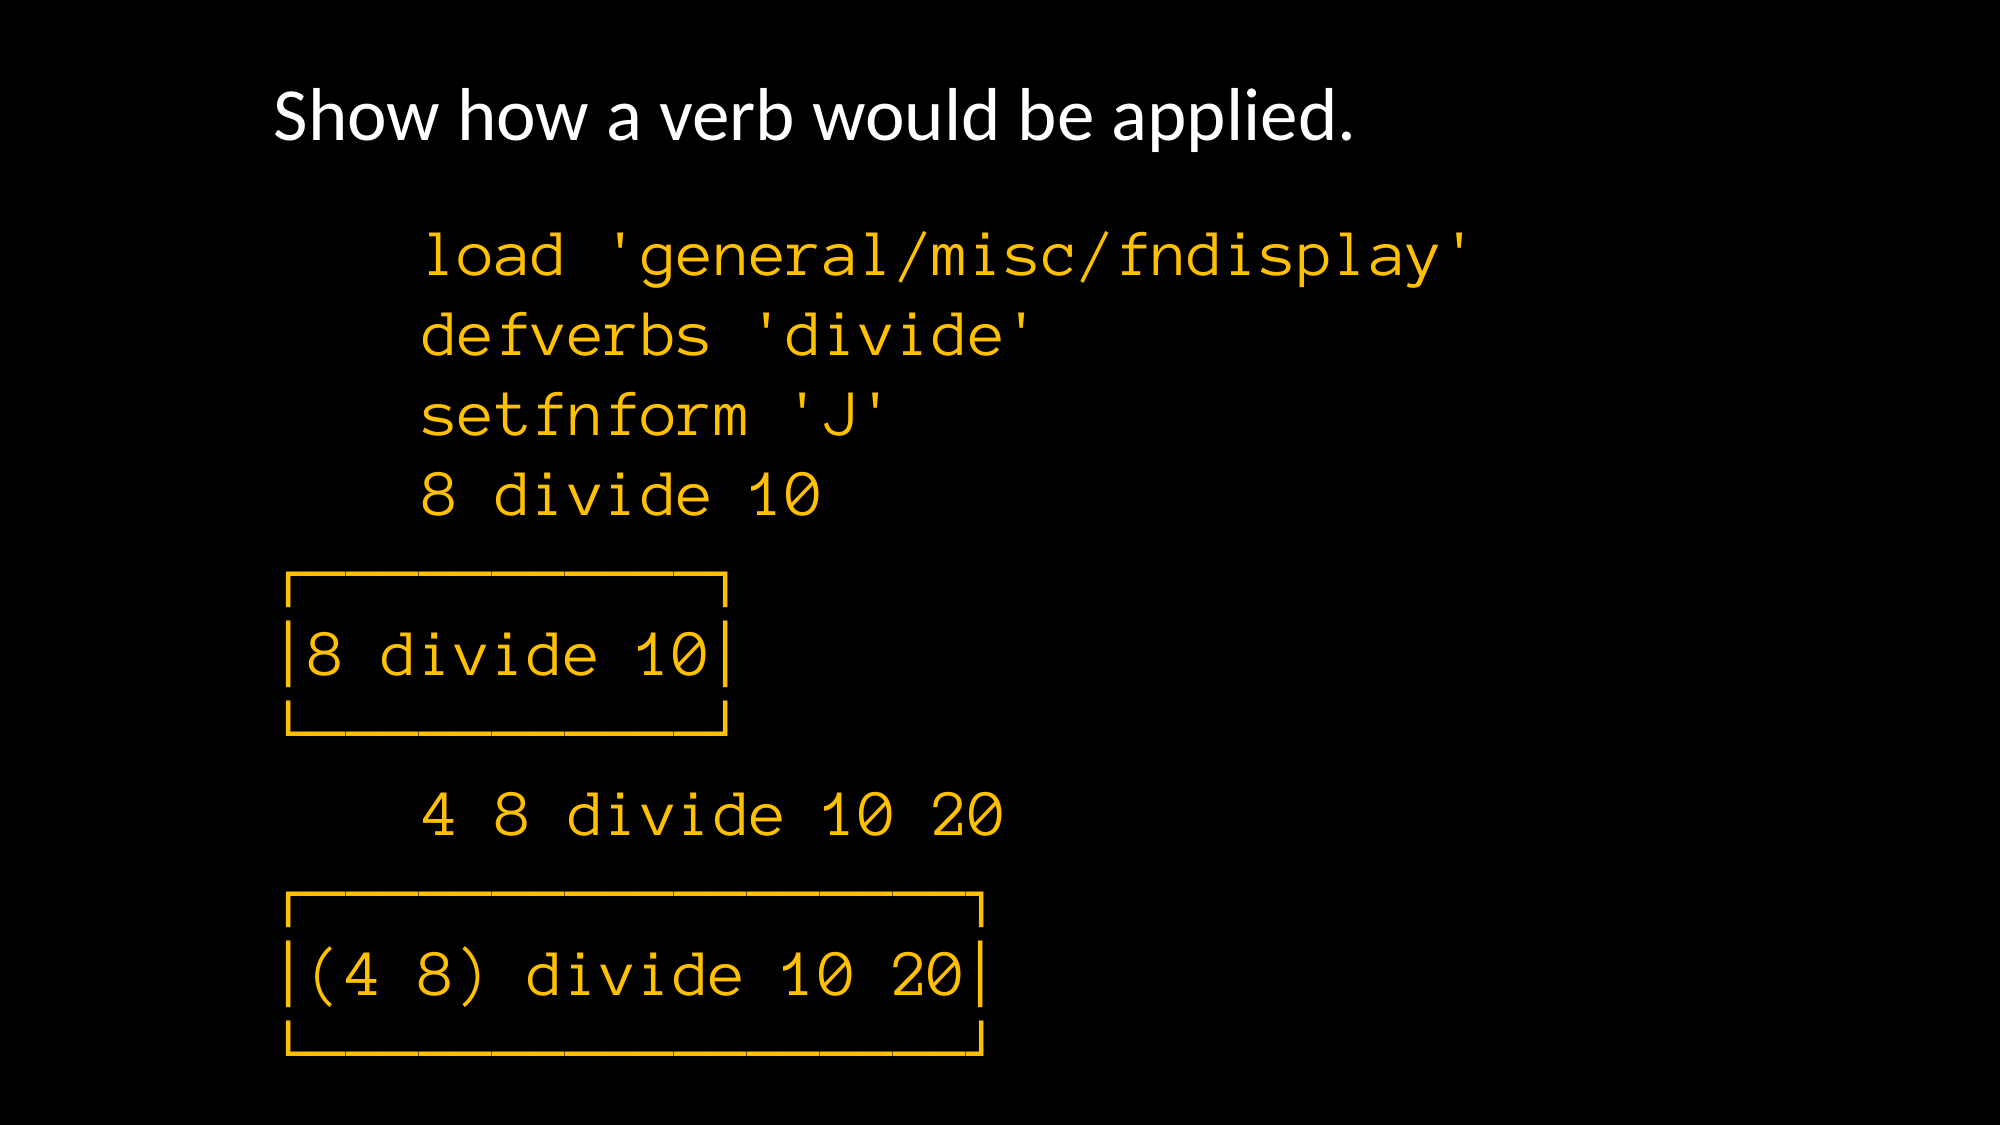

Show how a verb would be applied.
	load 'general/misc/fndisplay'
	defverbs 'divide'
	setfnform 'J'
	8 divide 10
┌───────────┐
│8 divide 10│
└───────────┘
	4 8 divide 10 20
┌──────────────────┐
│(4 8) divide 10 20│
└──────────────────┘